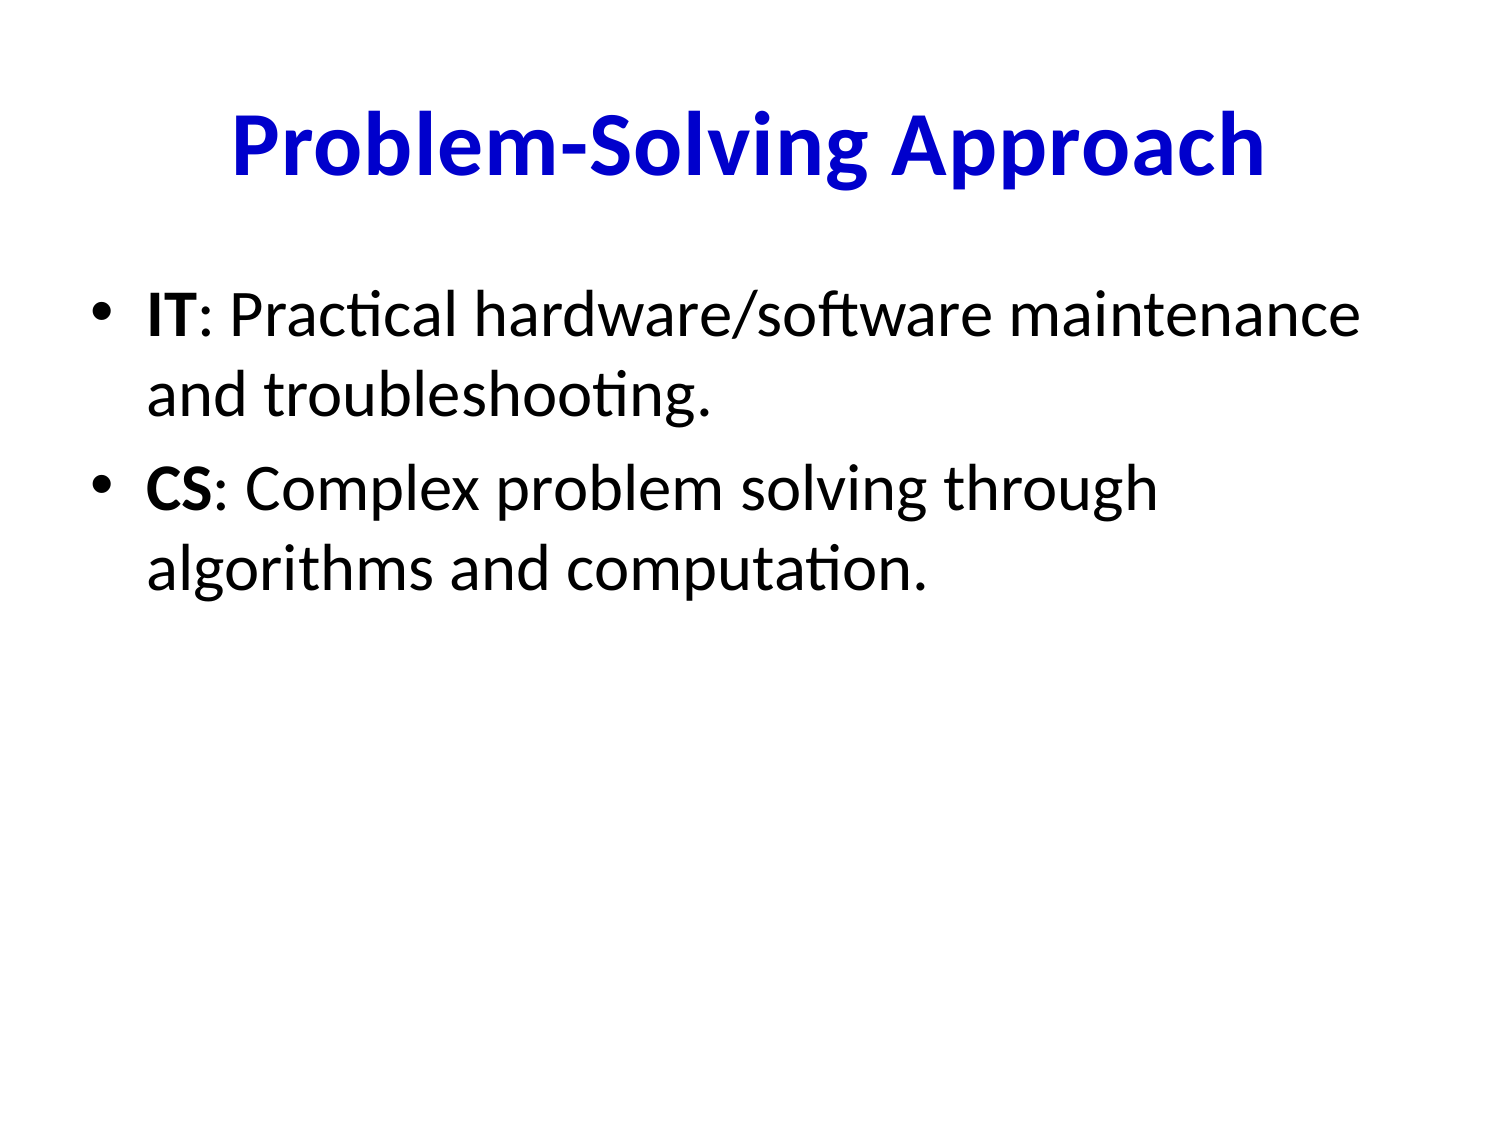

# Problem-Solving Approach
IT: Practical hardware/software maintenance and troubleshooting.
CS: Complex problem solving through algorithms and computation.